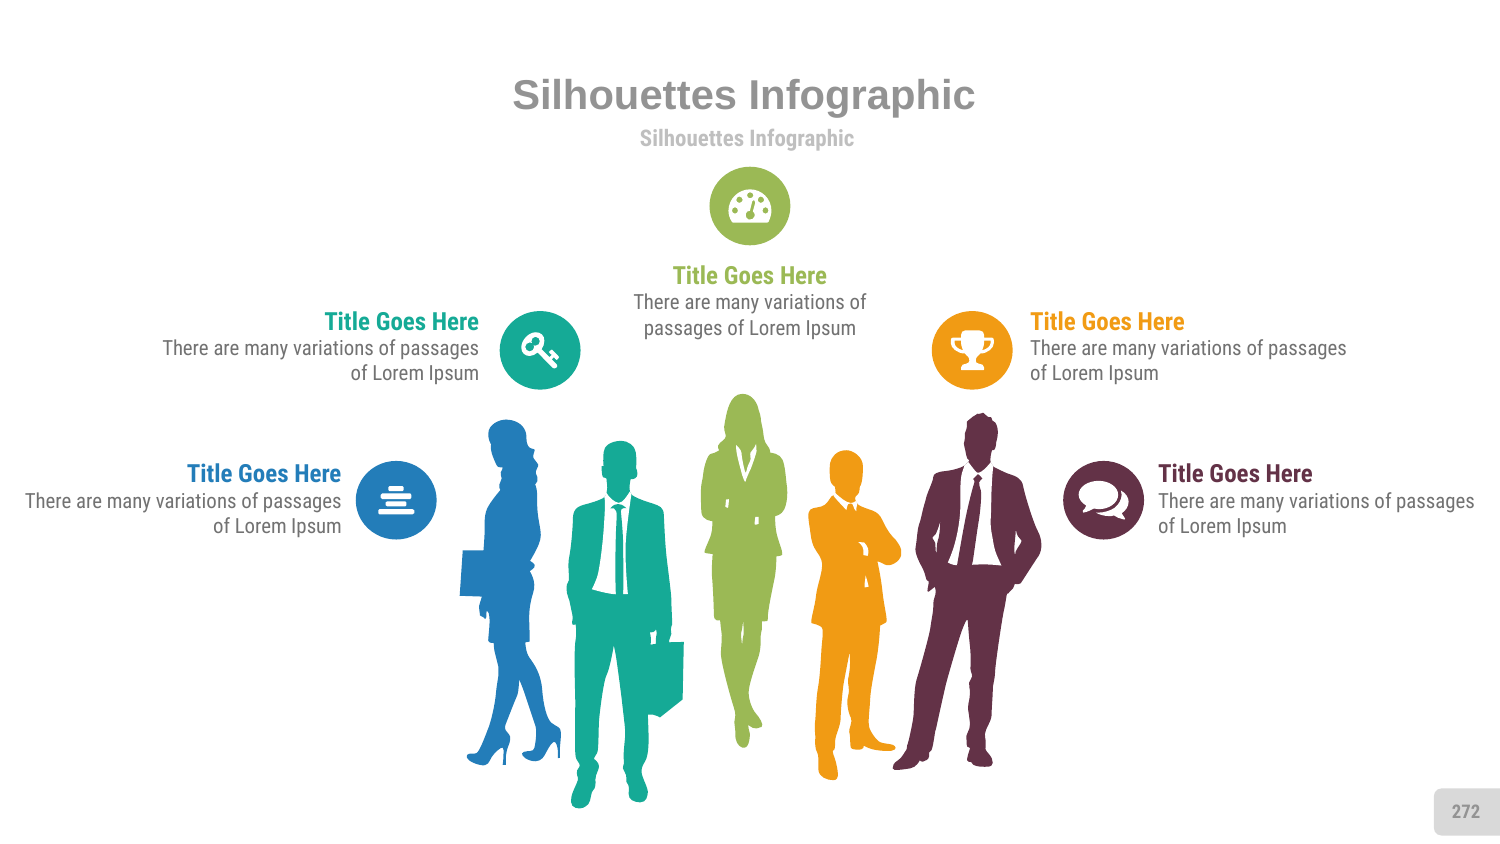

# Silhouettes Infographic
Silhouettes Infographic

Title Goes Here
There are many variations of passages of Lorem Ipsum
Title Goes Here
There are many variations of passages of Lorem Ipsum
Title Goes Here
There are many variations of passages of Lorem Ipsum

Title Goes Here
There are many variations of passages of Lorem Ipsum

Title Goes Here
There are many variations of passages of Lorem Ipsum

272